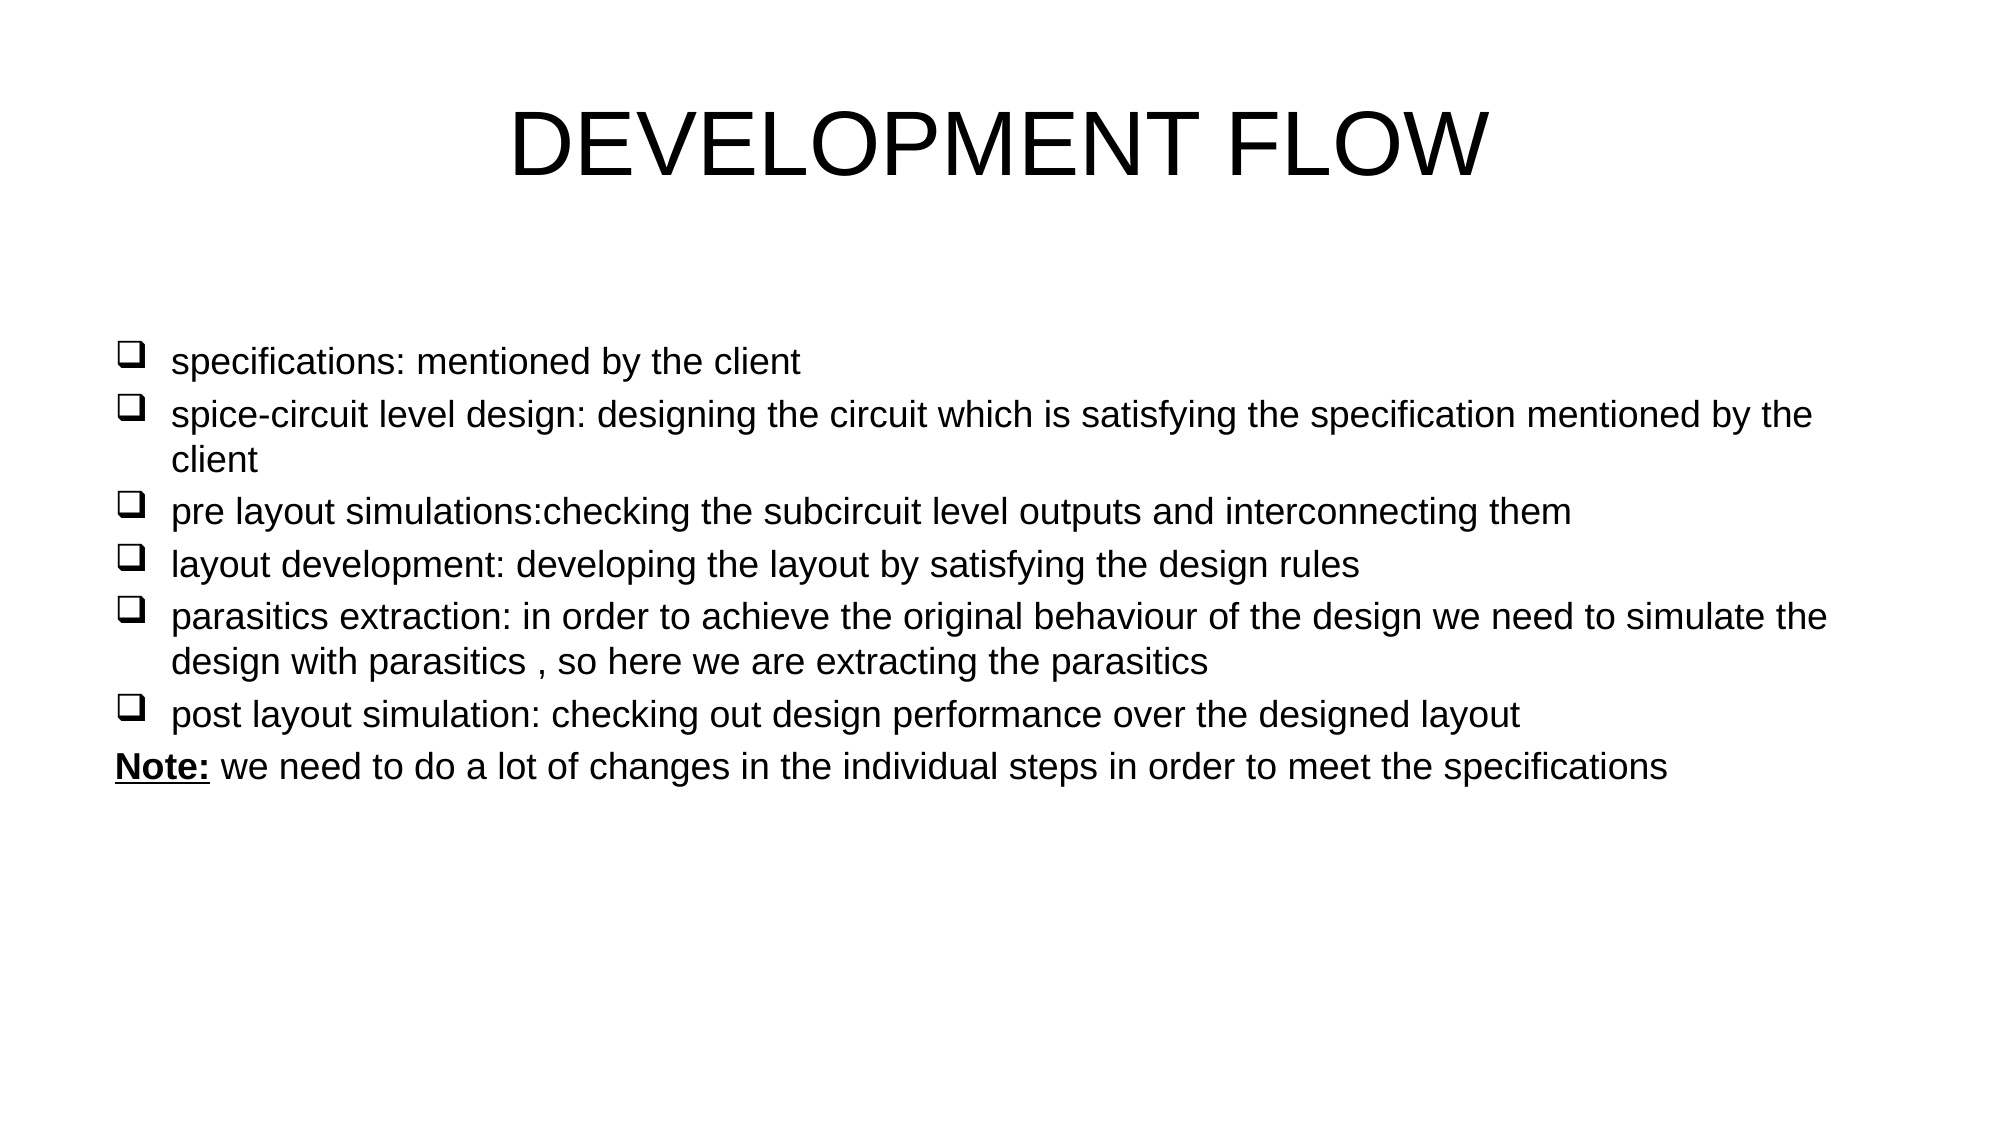

# DEVELOPMENT FLOW
specifications: mentioned by the client
spice-circuit level design: designing the circuit which is satisfying the specification mentioned by the client
pre layout simulations:checking the subcircuit level outputs and interconnecting them
layout development: developing the layout by satisfying the design rules
parasitics extraction: in order to achieve the original behaviour of the design we need to simulate the design with parasitics , so here we are extracting the parasitics
post layout simulation: checking out design performance over the designed layout
Note: we need to do a lot of changes in the individual steps in order to meet the specifications